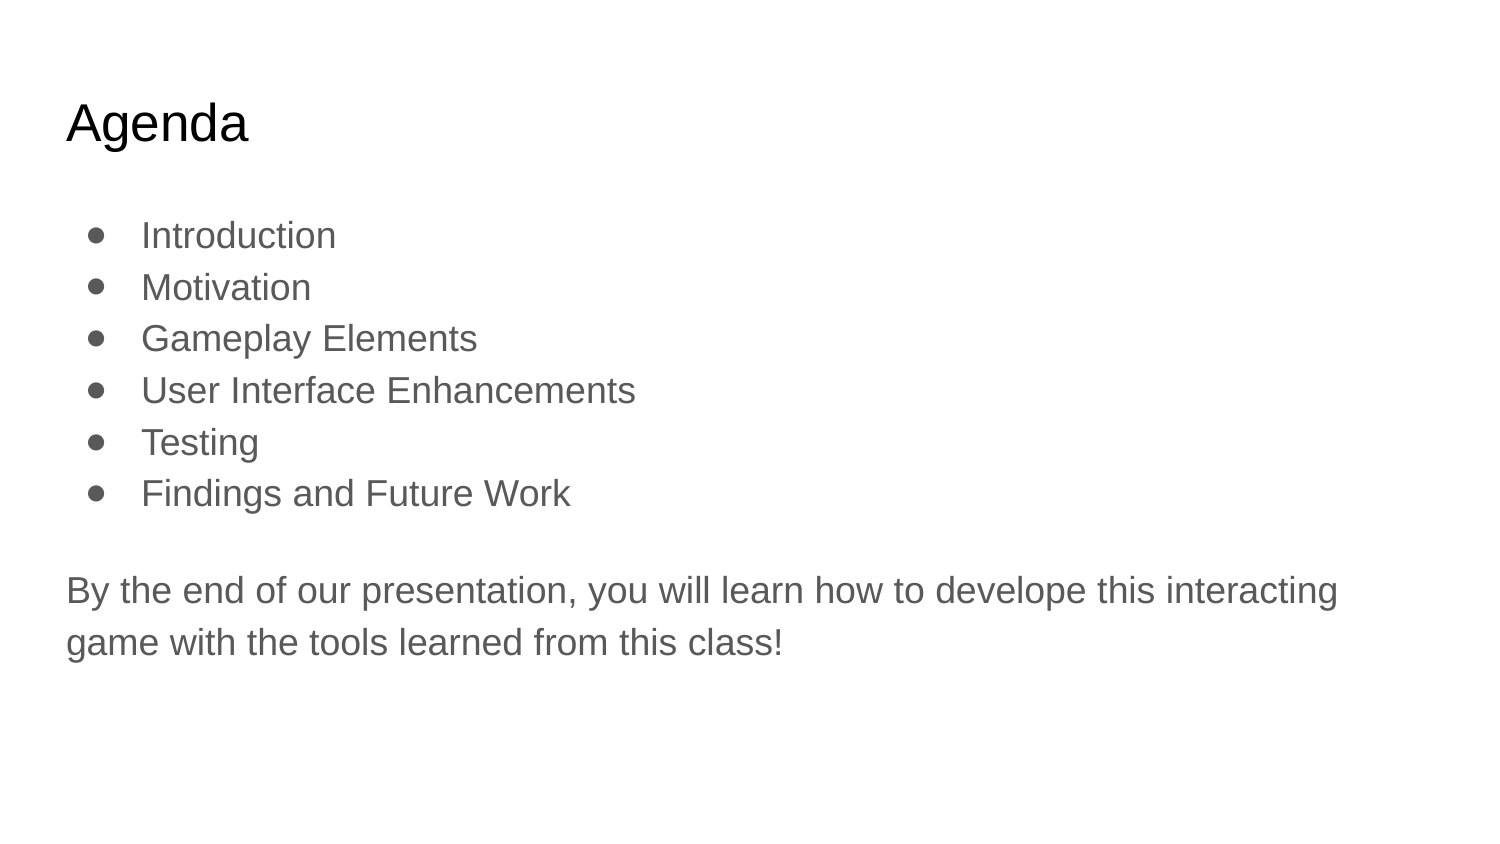

# Agenda
Introduction
Motivation
Gameplay Elements
User Interface Enhancements
Testing
Findings and Future Work

By the end of our presentation, you will learn how to develope this interacting game with the tools learned from this class!